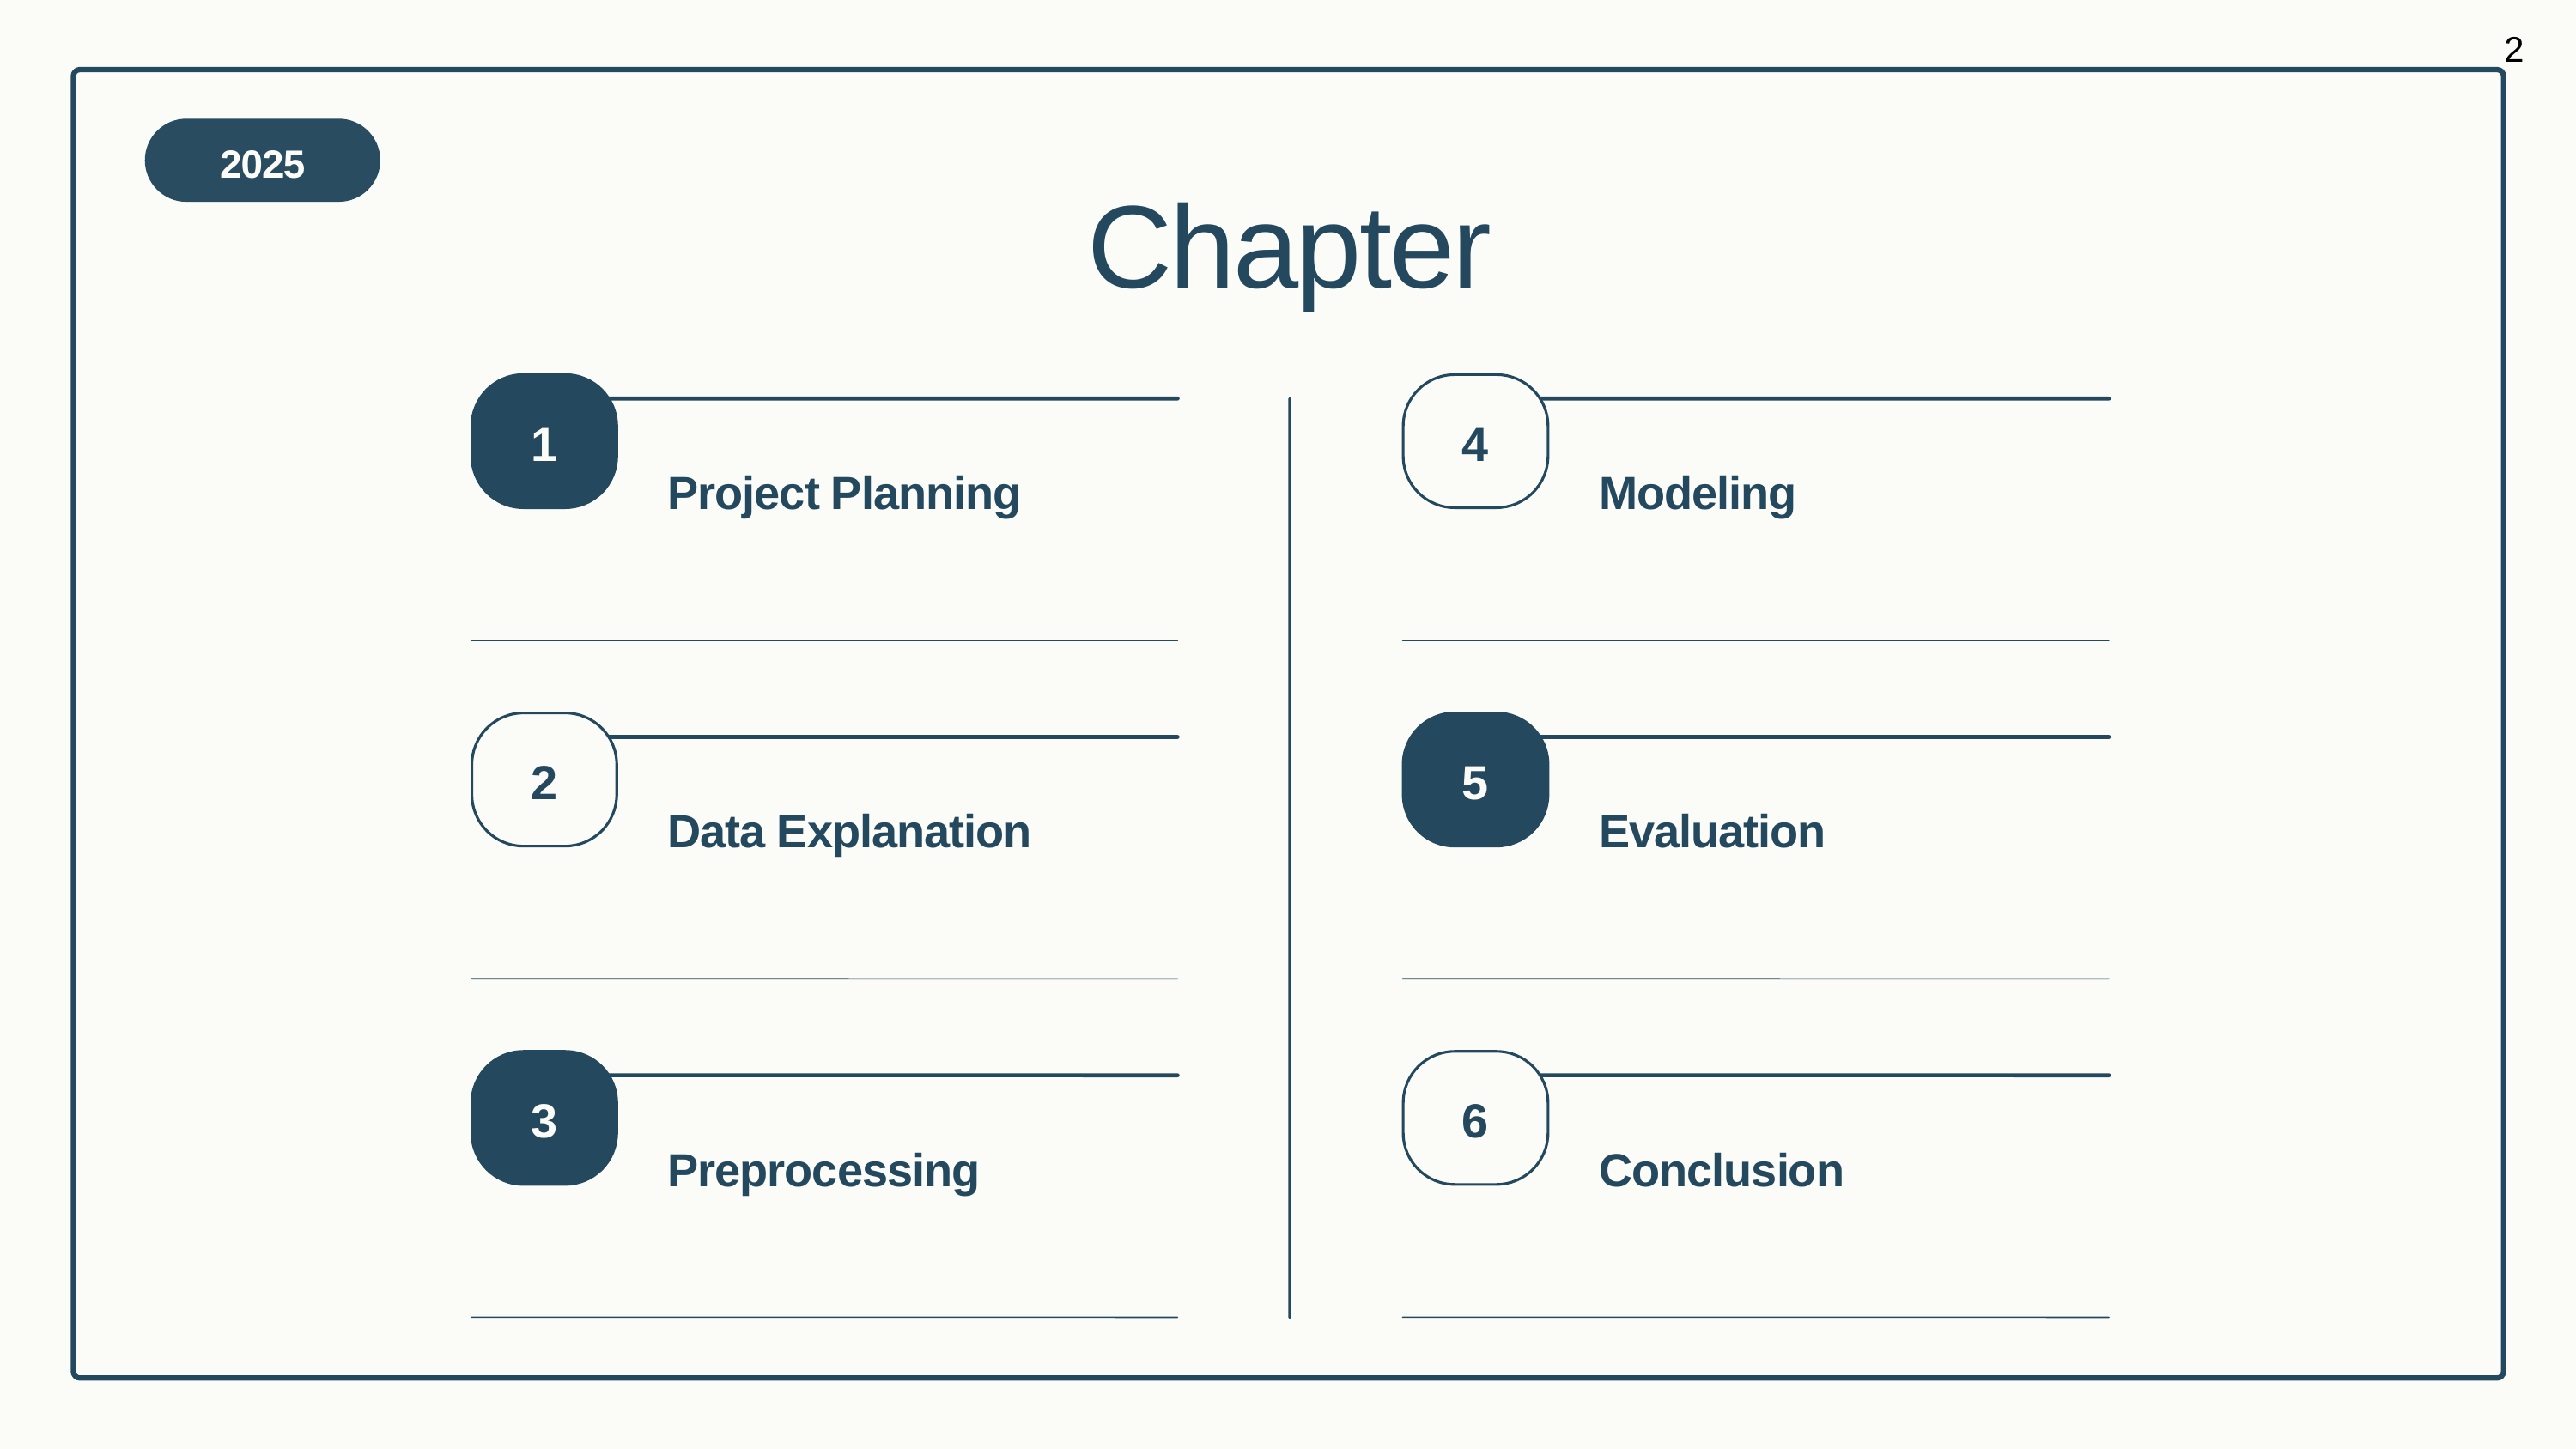

2

2025
Chapter

1
4
Project Planning
Modeling

2
5
Data Explanation
Evaluation

3
6
Preprocessing
Conclusion